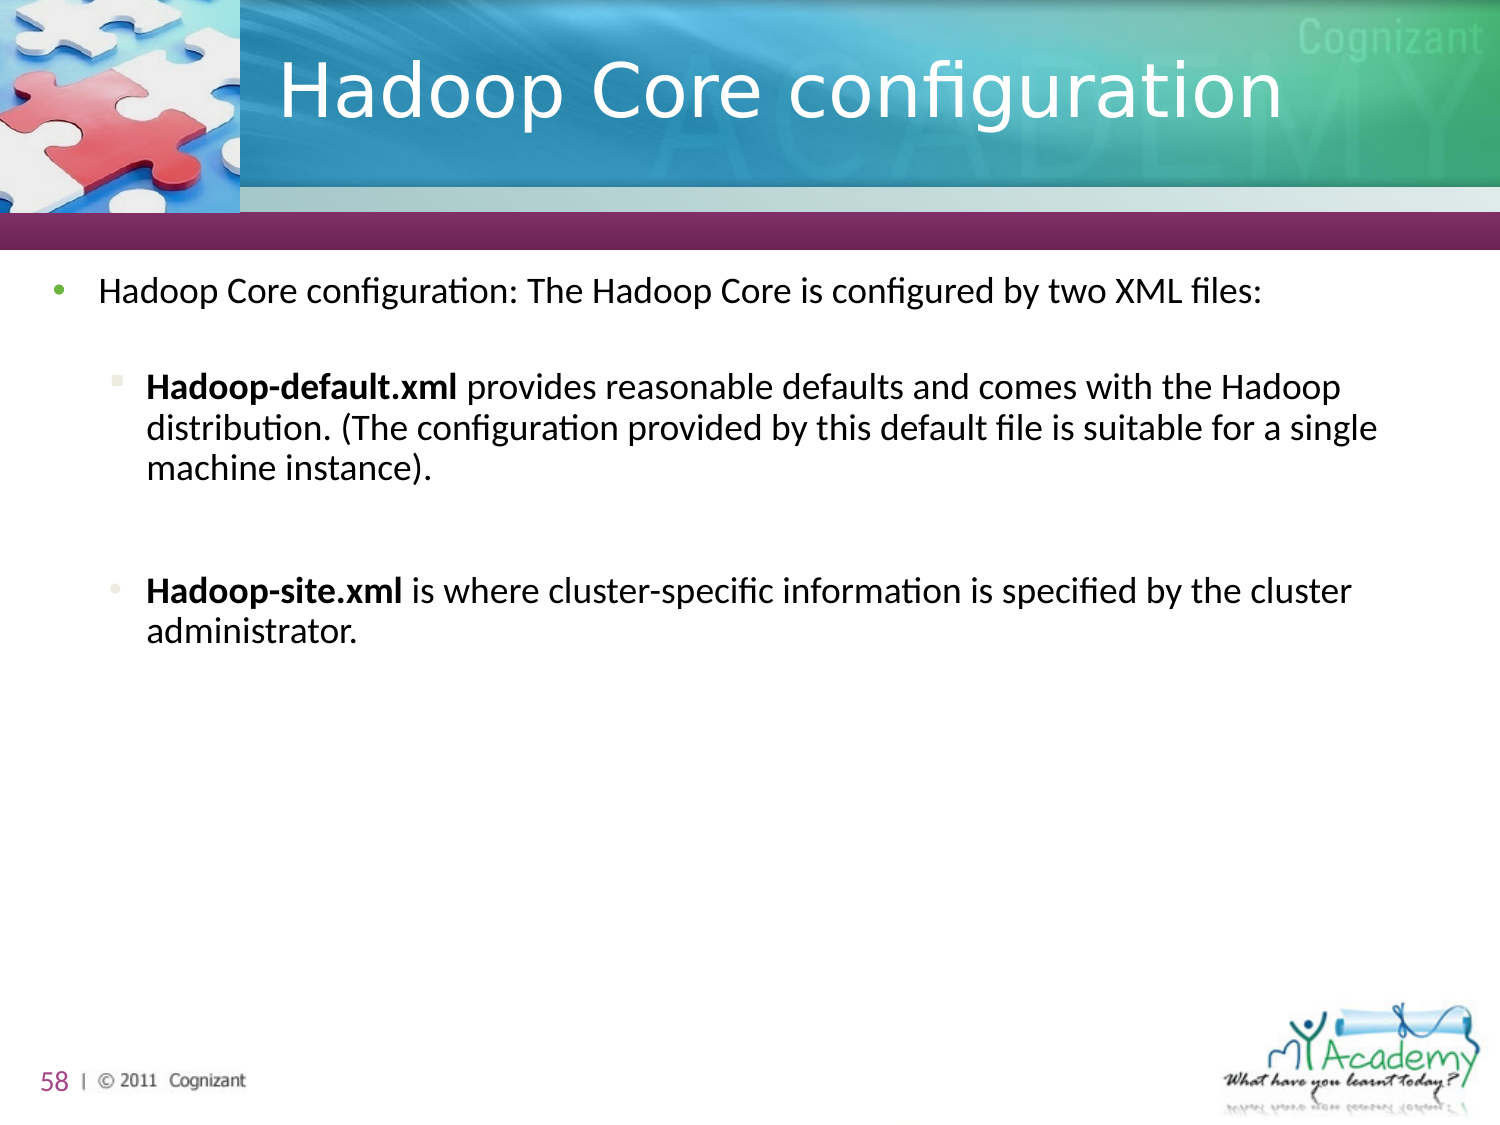

# Hadoop Core configuration
 Hadoop Core configuration: The Hadoop Core is configured by two XML files:

Hadoop-default.xml provides reasonable defaults and comes with the Hadoop distribution. (The configuration provided by this default file is suitable for a single machine instance).

Hadoop-site.xml is where cluster-specific information is specified by the cluster administrator.
58